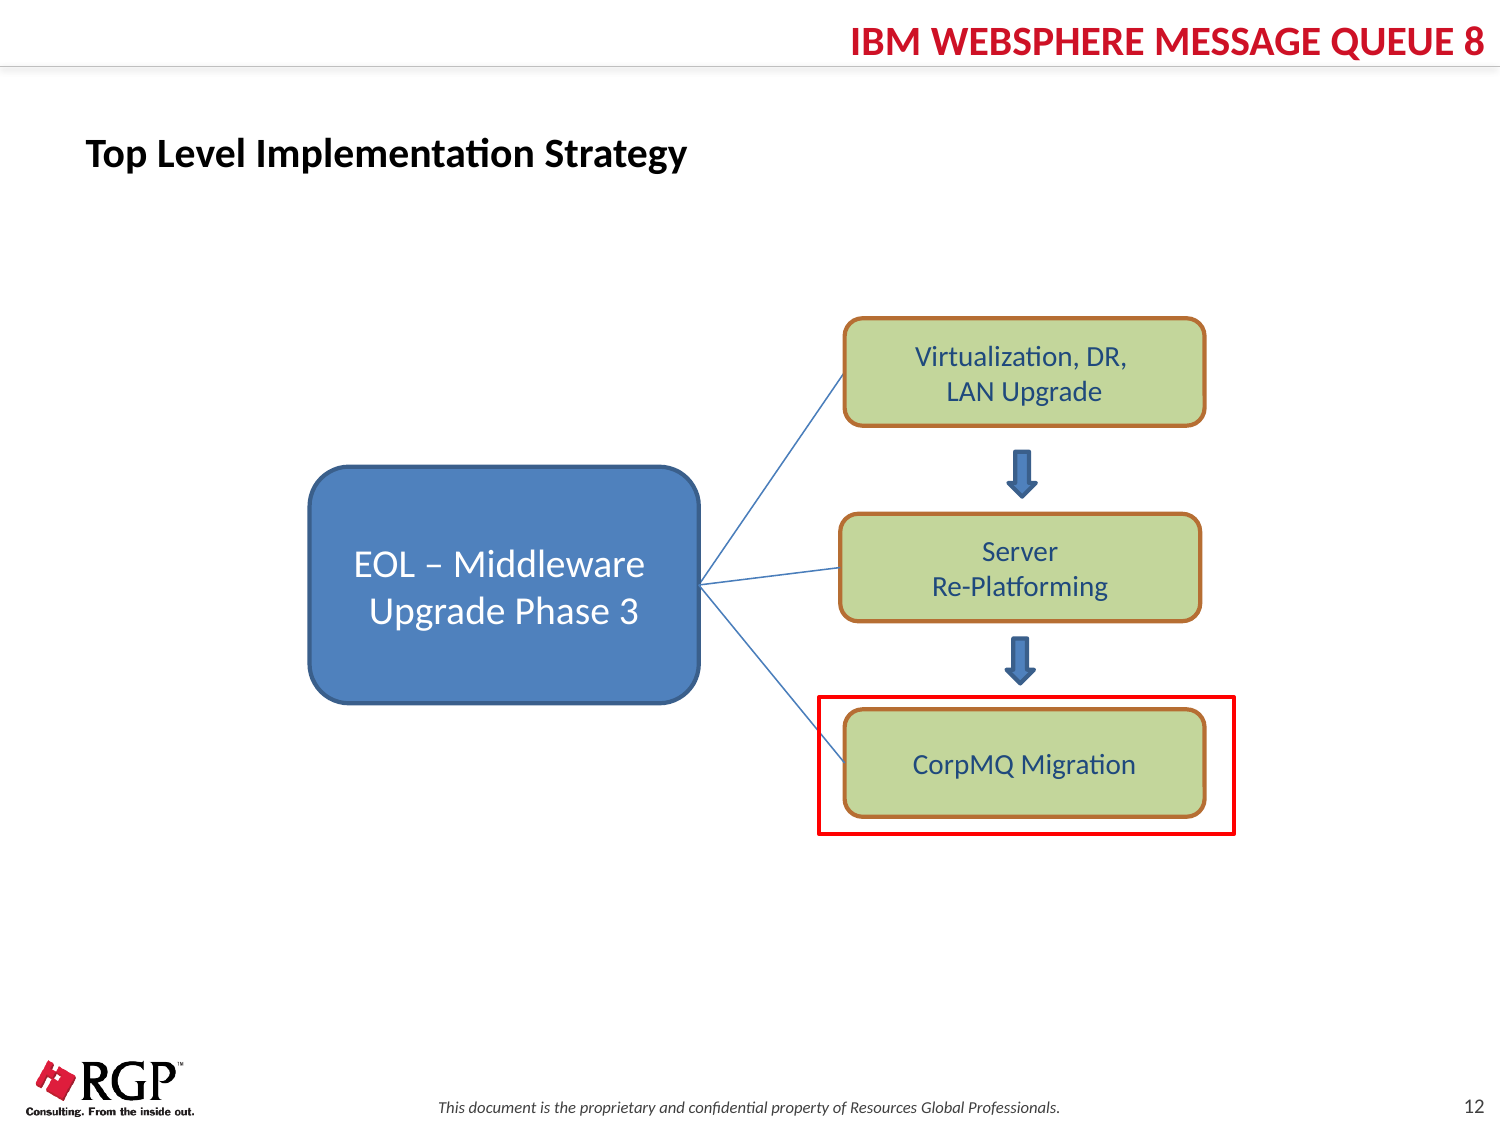

IBM WEBSPHERE MESSAGE QUEUE 8
Top Level Implementation Strategy
Virtualization, DR,
LAN Upgrade

EOL – Middleware
Upgrade Phase 3
Server
Re-Platforming

CorpMQ Migration